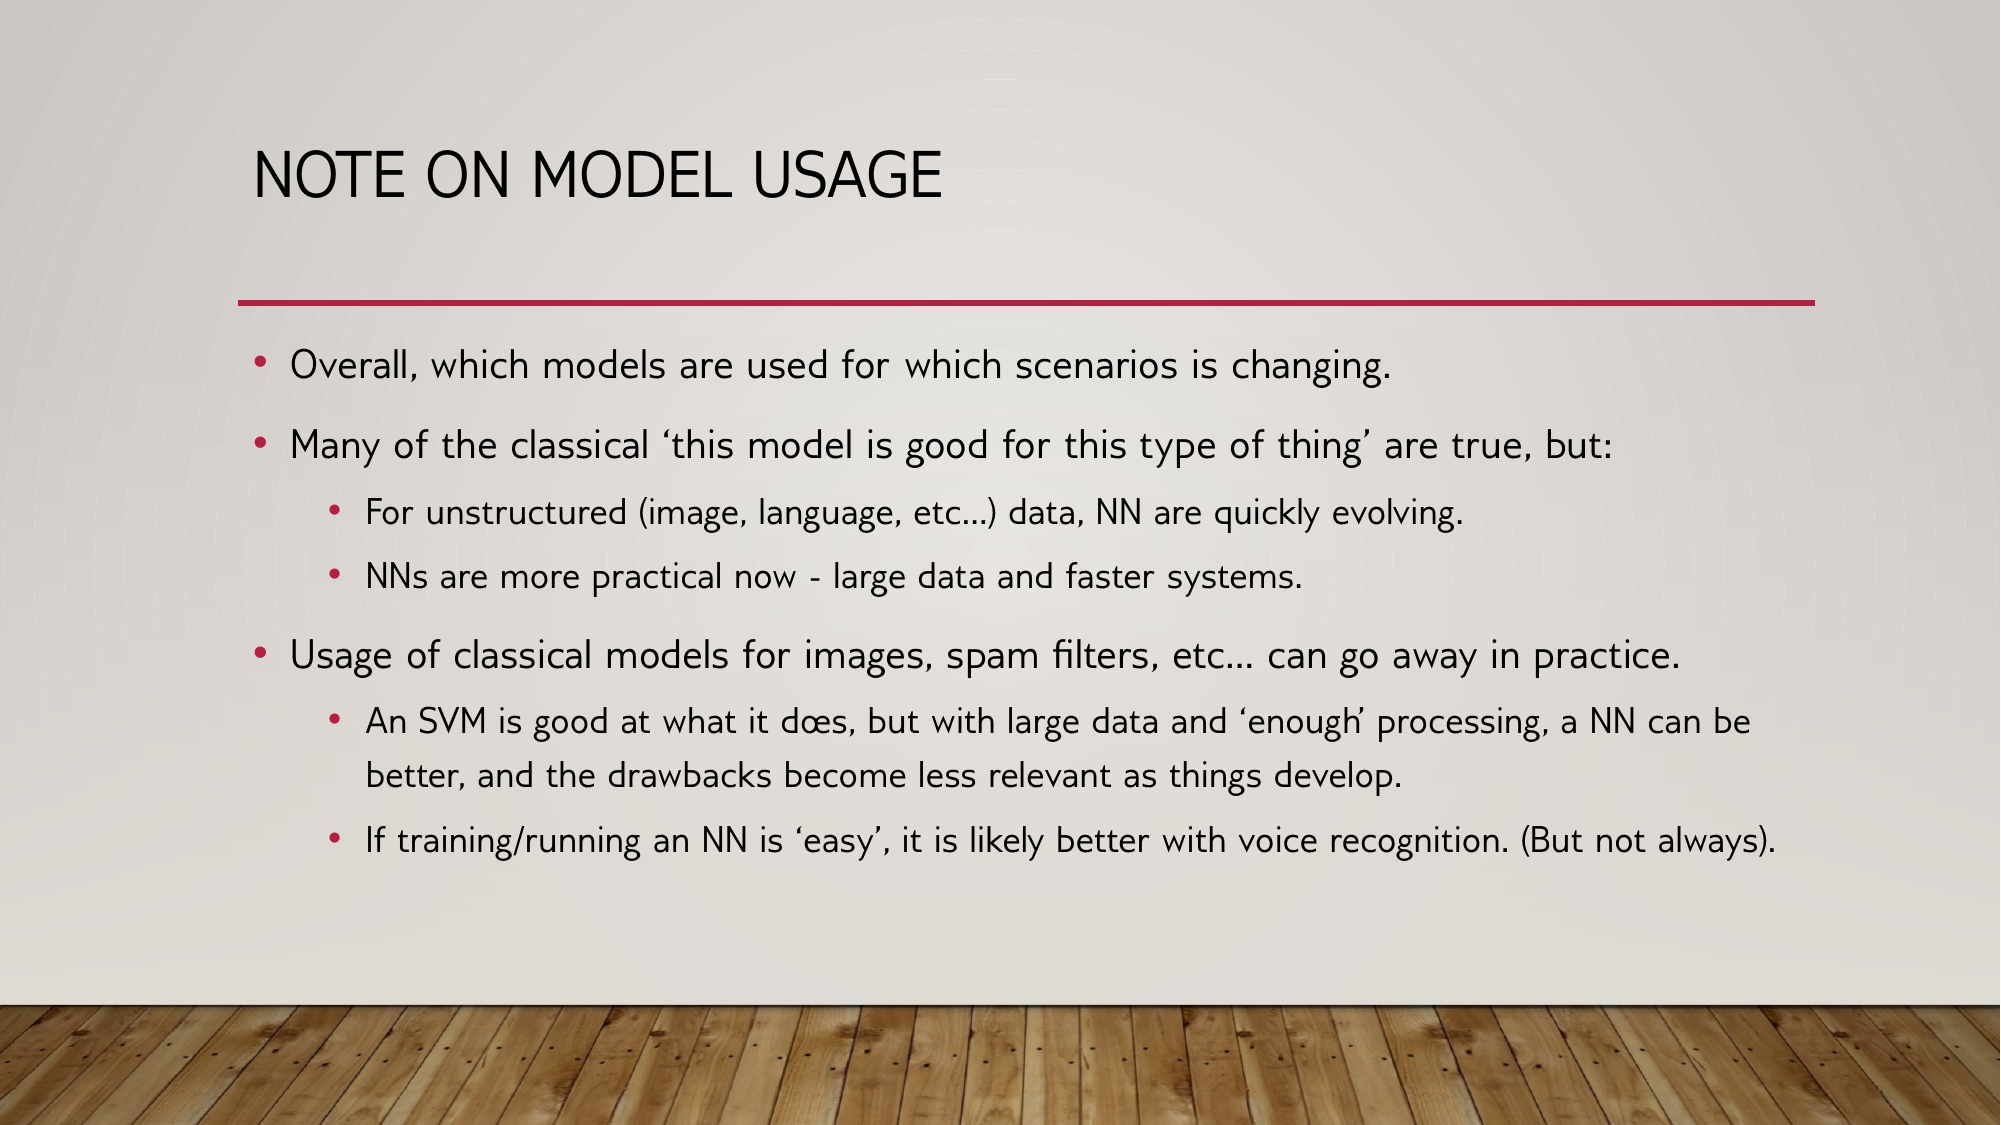

# Note on Model Usage
Overall, which models are used for which scenarios is changing.
Many of the classical ‘this model is good for this type of thing’ are true, but:
For unstructured (image, language, etc…) data, NN are quickly evolving.
NNs are more practical now - large data and faster systems.
Usage of classical models for images, spam filters, etc… can go away in practice.
An SVM is good at what it does, but with large data and ‘enough’ processing, a NN can be better, and the drawbacks become less relevant as things develop.
If training/running an NN is ‘easy’, it is likely better with voice recognition. (But not always).